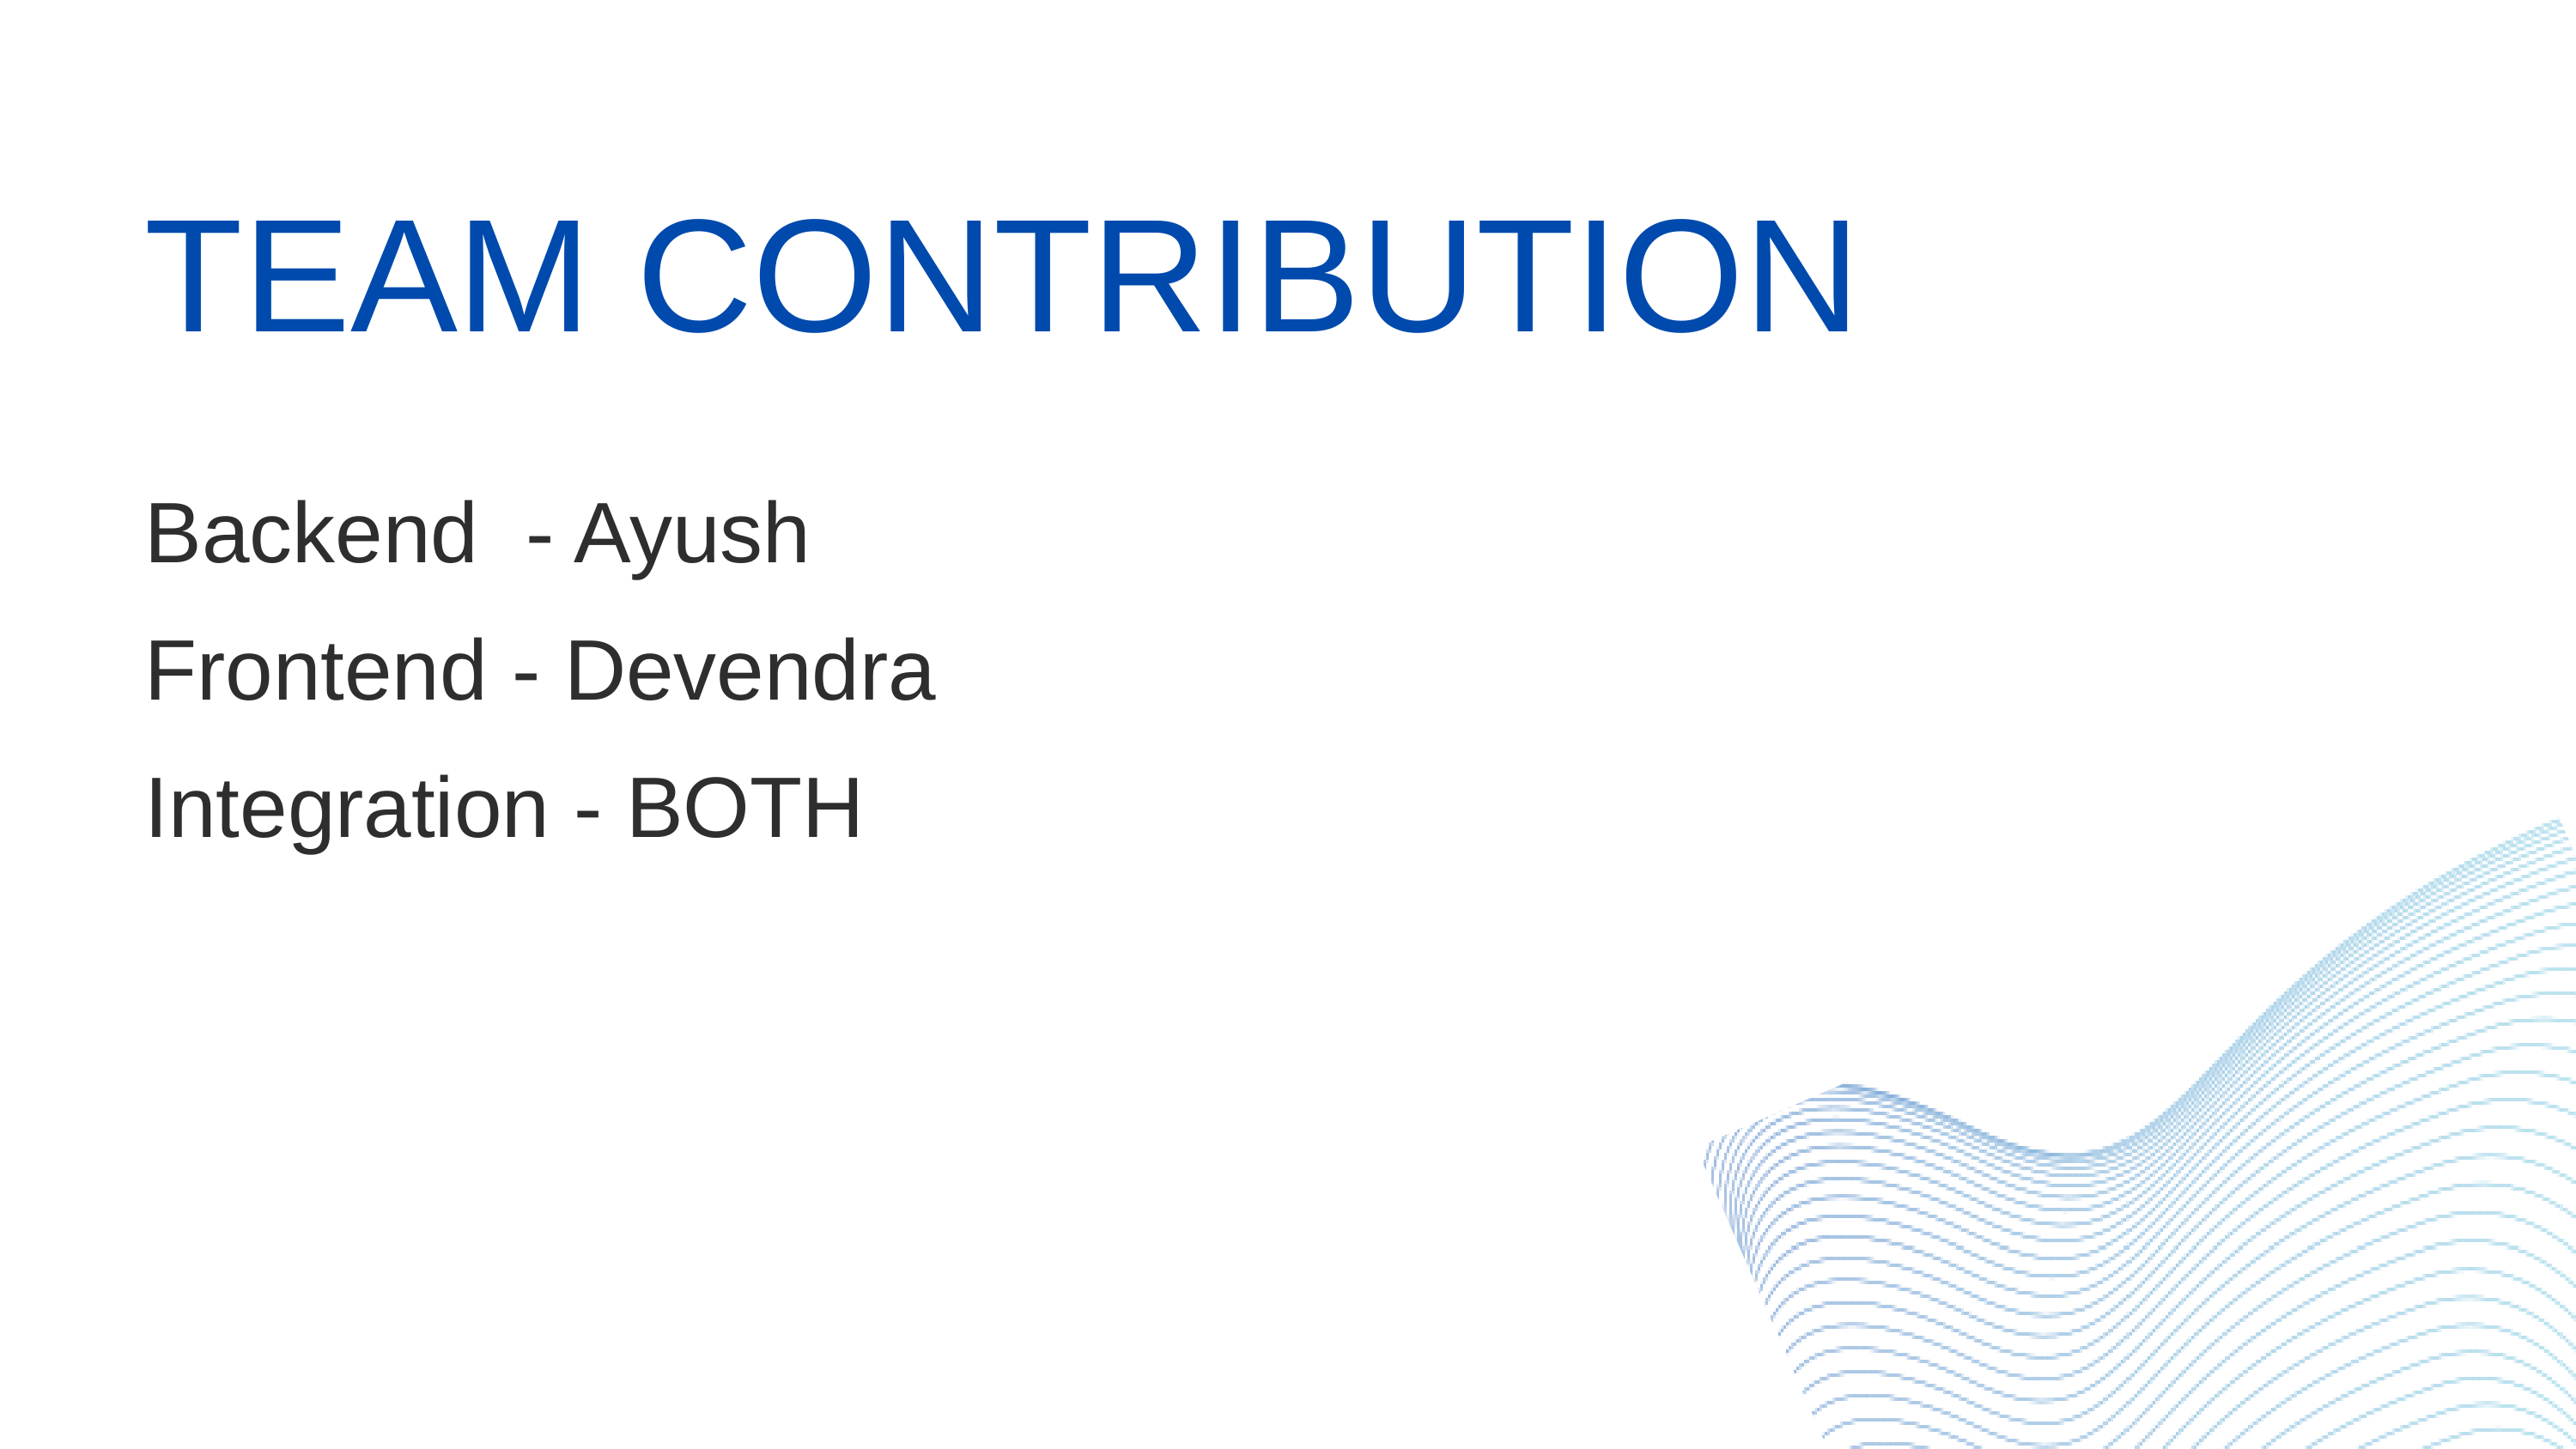

TEAM CONTRIBUTION
Backend  - Ayush
Frontend - Devendra
Integration - BOTH